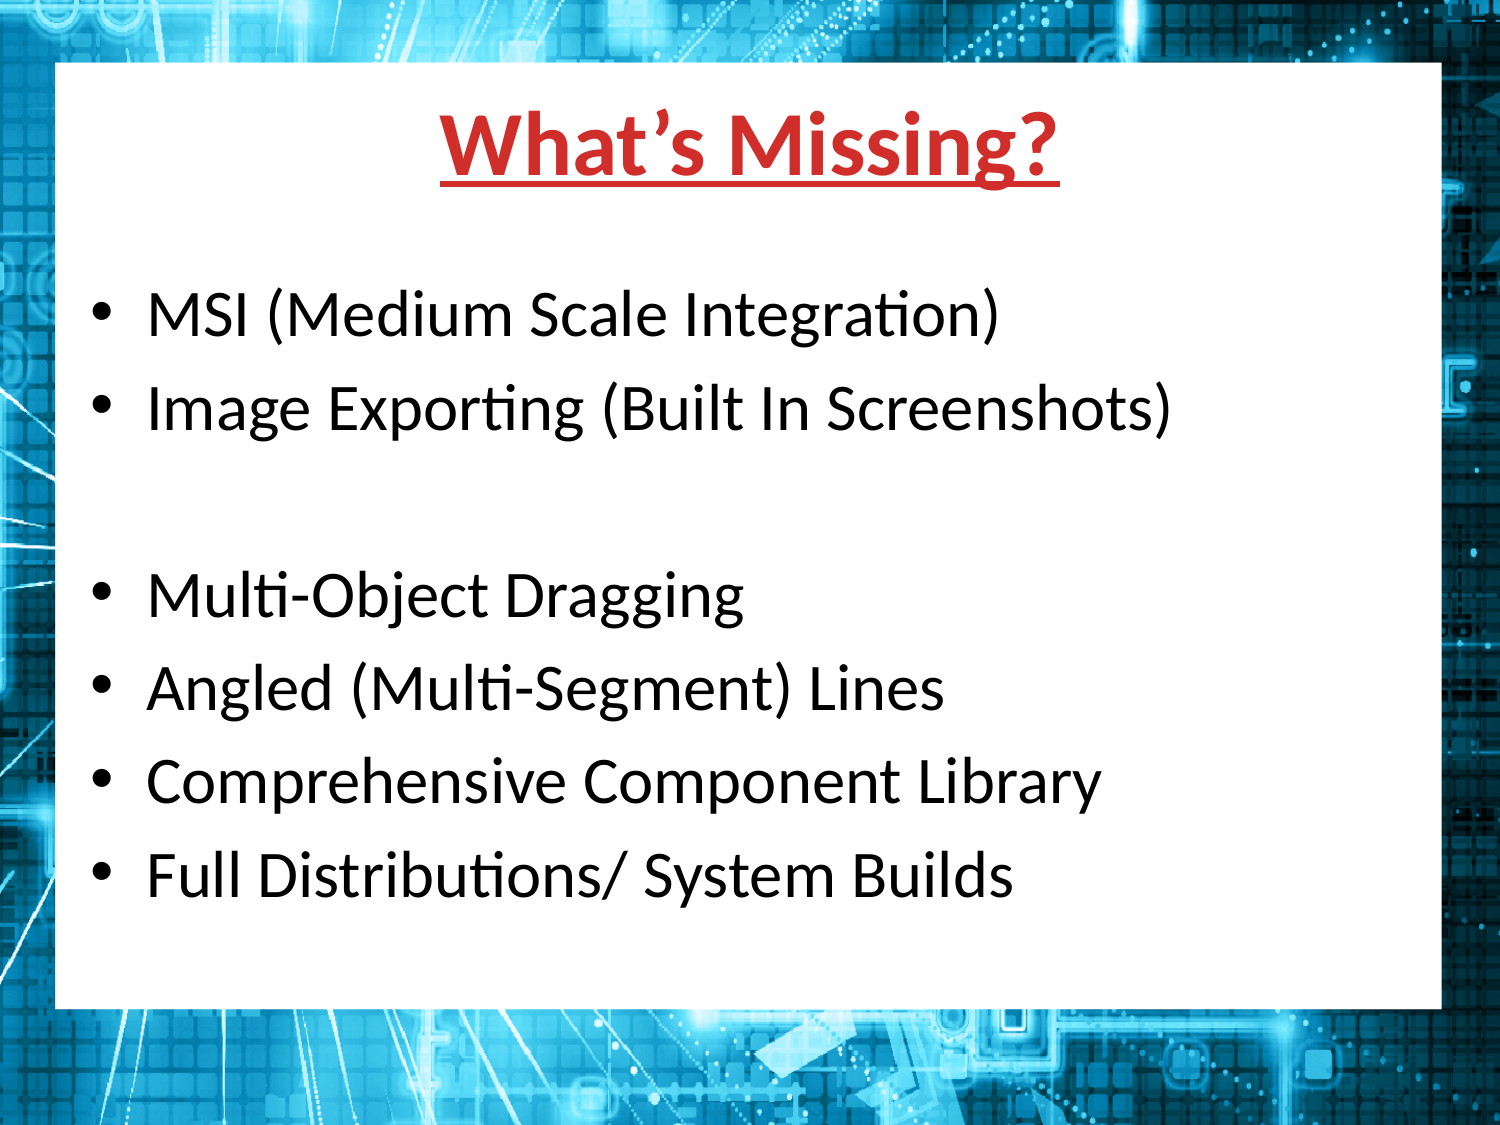

# What’s Missing?
MSI (Medium Scale Integration)
Image Exporting (Built In Screenshots)

Multi-Object Dragging
Angled (Multi-Segment) Lines
Comprehensive Component Library
Full Distributions/ System Builds